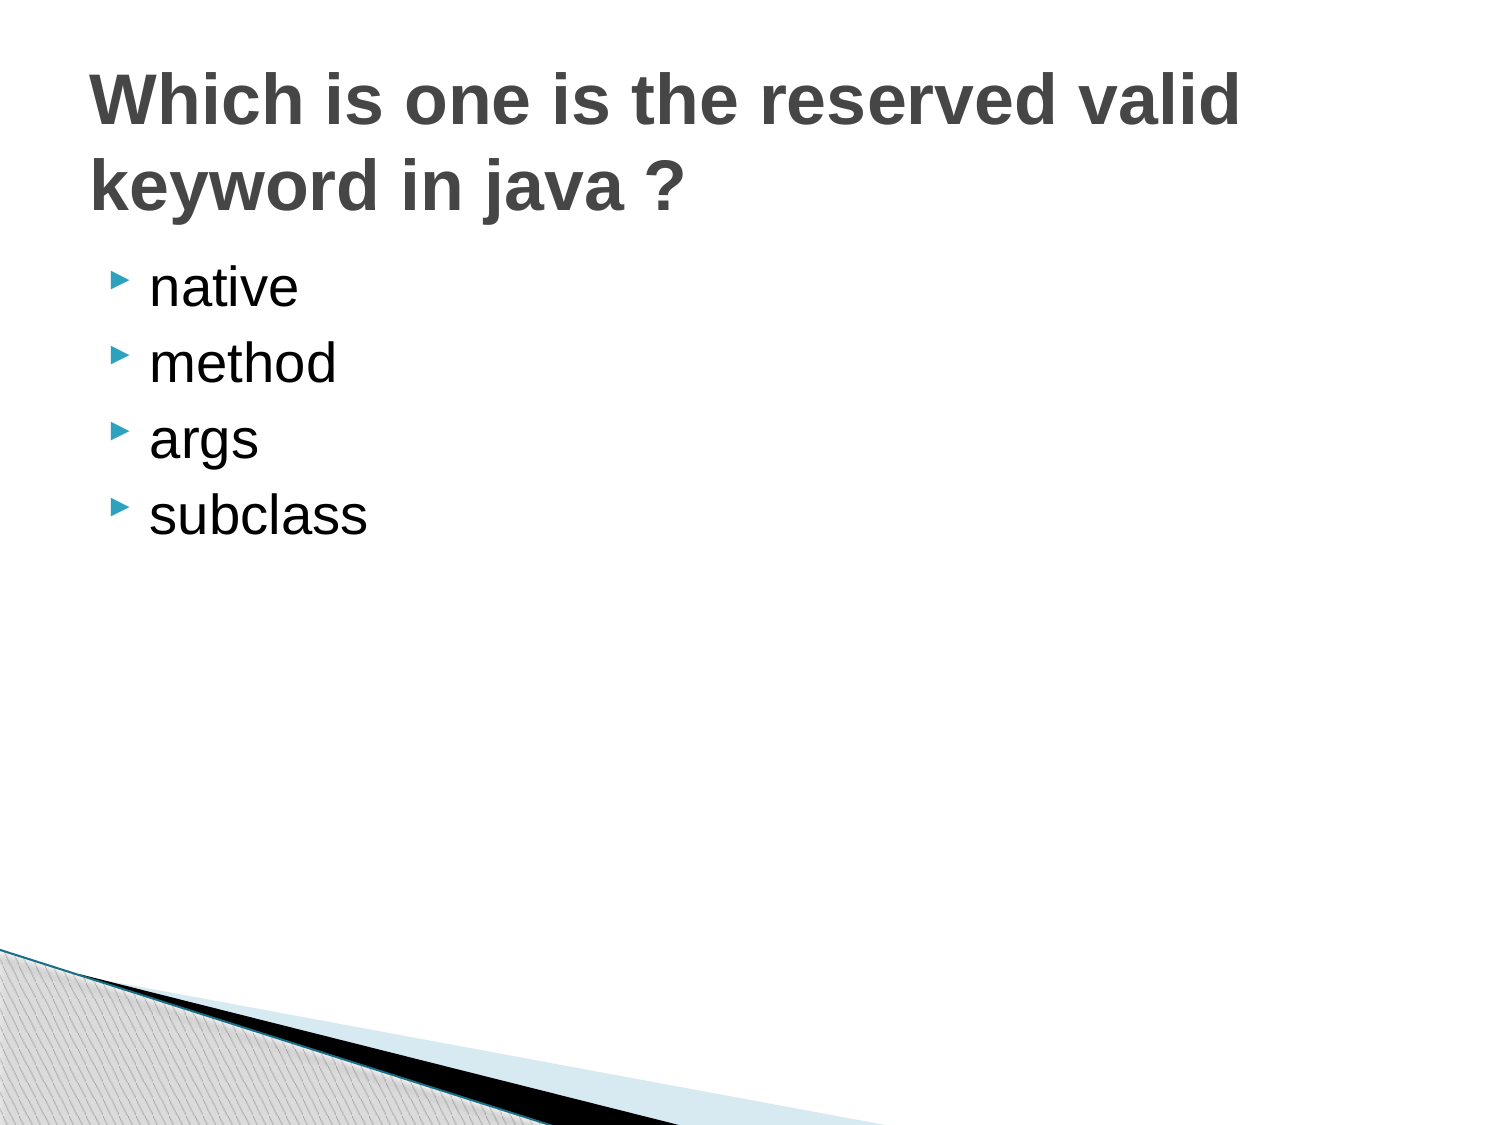

# Which is one is the reserved valid keyword in java ?
native
method
args
subclass